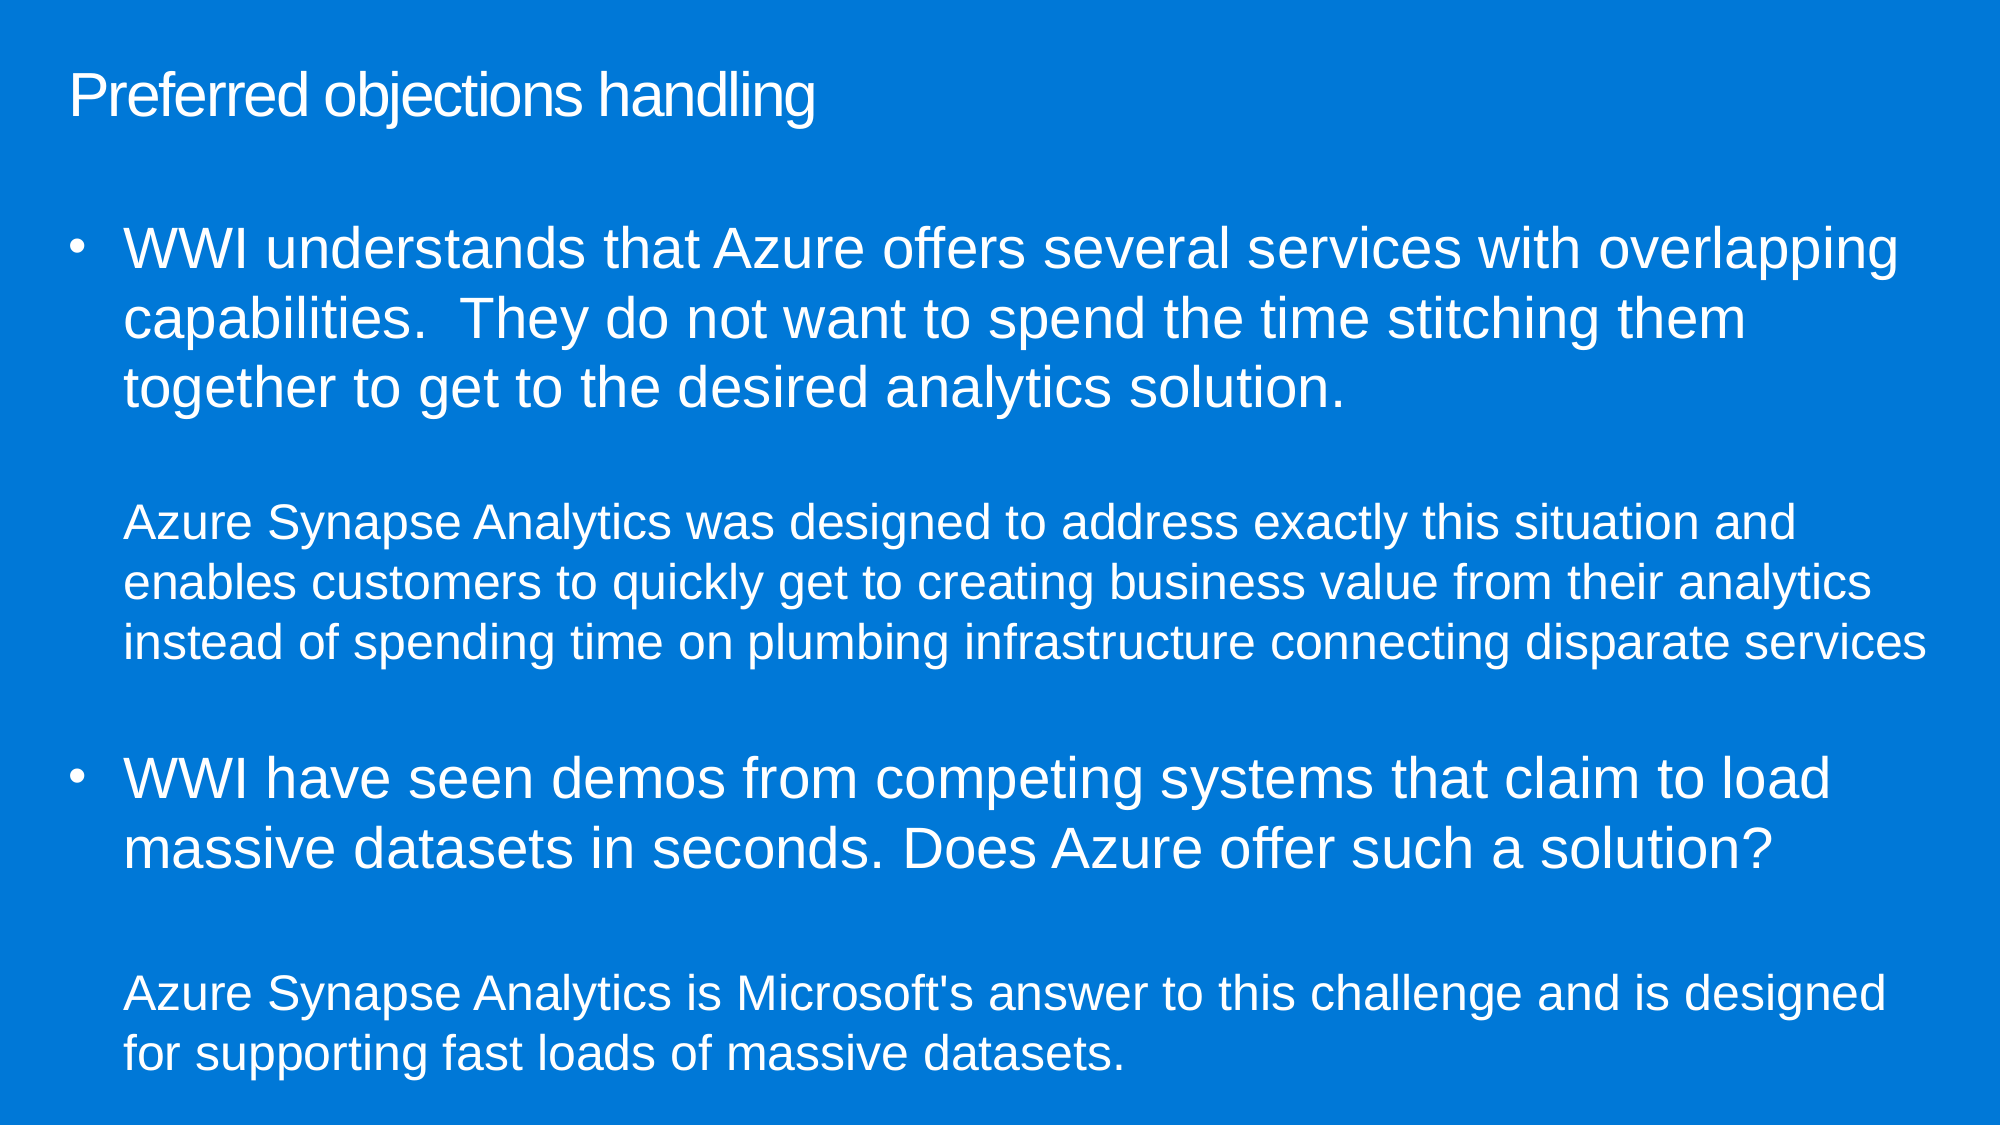

# Preferred objections handling
WWI understands that Azure offers several services with overlapping capabilities.  They do not want to spend the time stitching them together to get to the desired analytics solution.
Azure Synapse Analytics was designed to address exactly this situation and enables customers to quickly get to creating business value from their analytics instead of spending time on plumbing infrastructure connecting disparate services

WWI have seen demos from competing systems that claim to load massive datasets in seconds. Does Azure offer such a solution?

Azure Synapse Analytics is Microsoft's answer to this challenge and is designed for supporting fast loads of massive datasets.